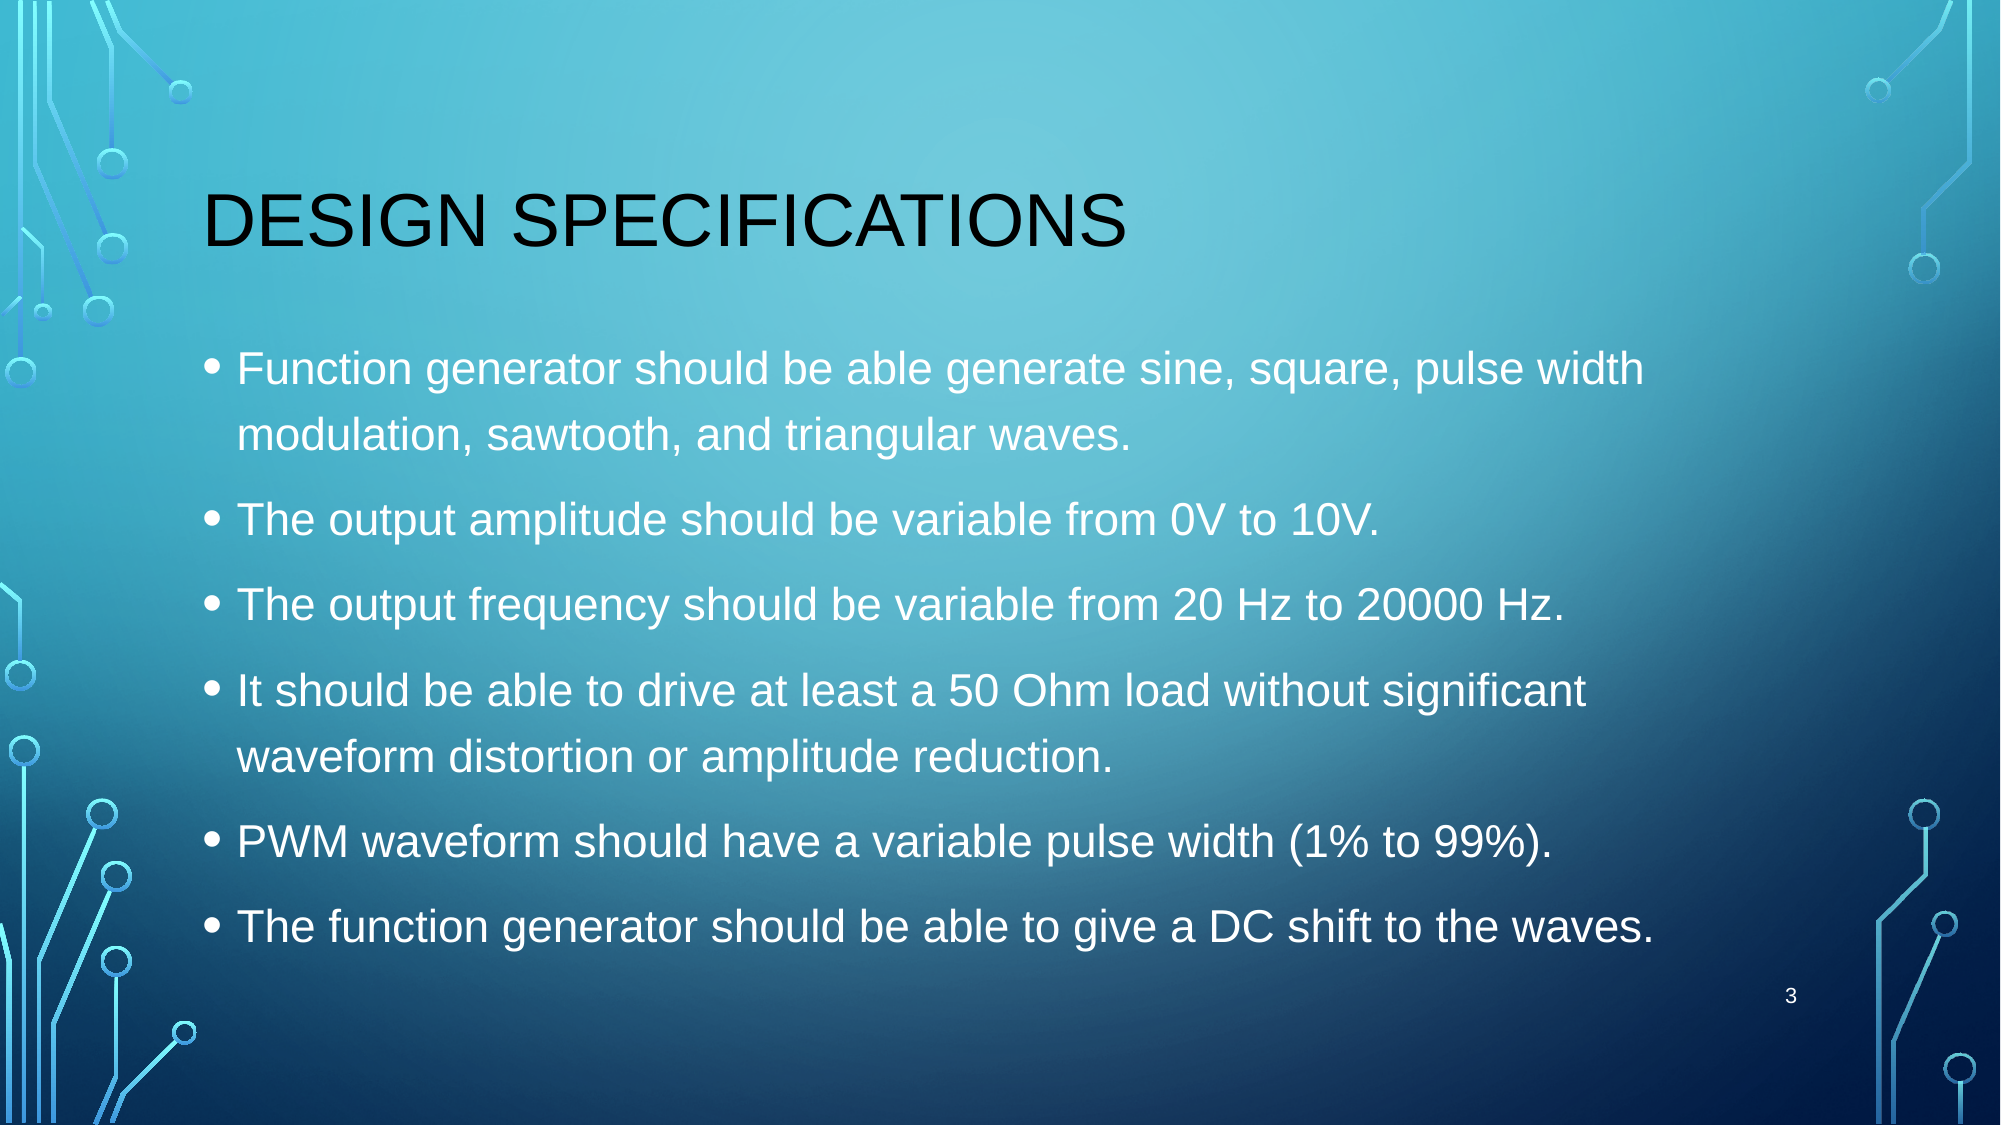

# Design Specifications
Function generator should be able generate sine, square, pulse width modulation, sawtooth, and triangular waves.
The output amplitude should be variable from 0V to 10V.
The output frequency should be variable from 20 Hz to 20000 Hz.
It should be able to drive at least a 50 Ohm load without significant waveform distortion or amplitude reduction.
PWM waveform should have a variable pulse width (1% to 99%).
The function generator should be able to give a DC shift to the waves.
3